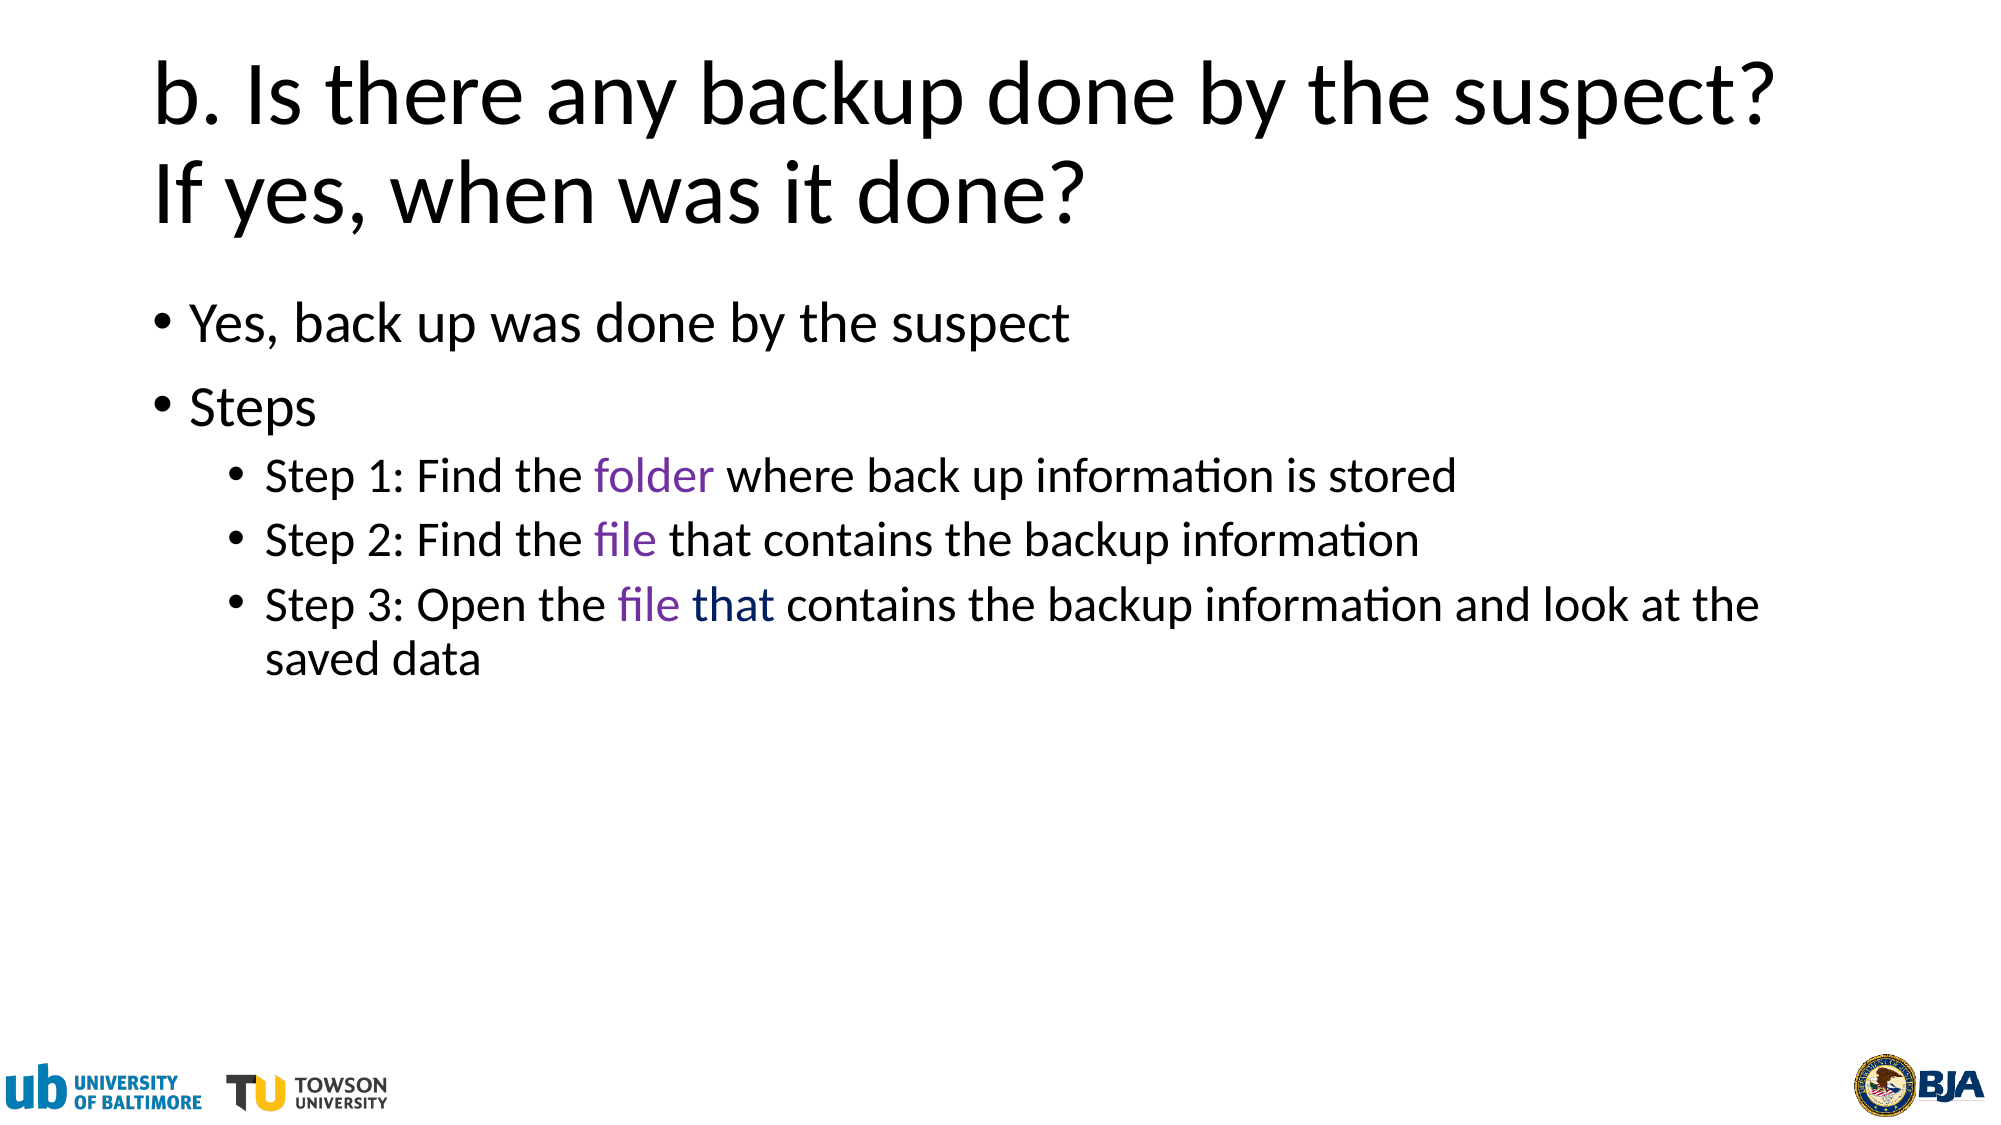

# b. Is there any backup done by the suspect? If yes, when was it done?
Yes, back up was done by the suspect
Steps
Step 1: Find the folder where back up information is stored
Step 2: Find the file that contains the backup information
Step 3: Open the file that contains the backup information and look at the saved data